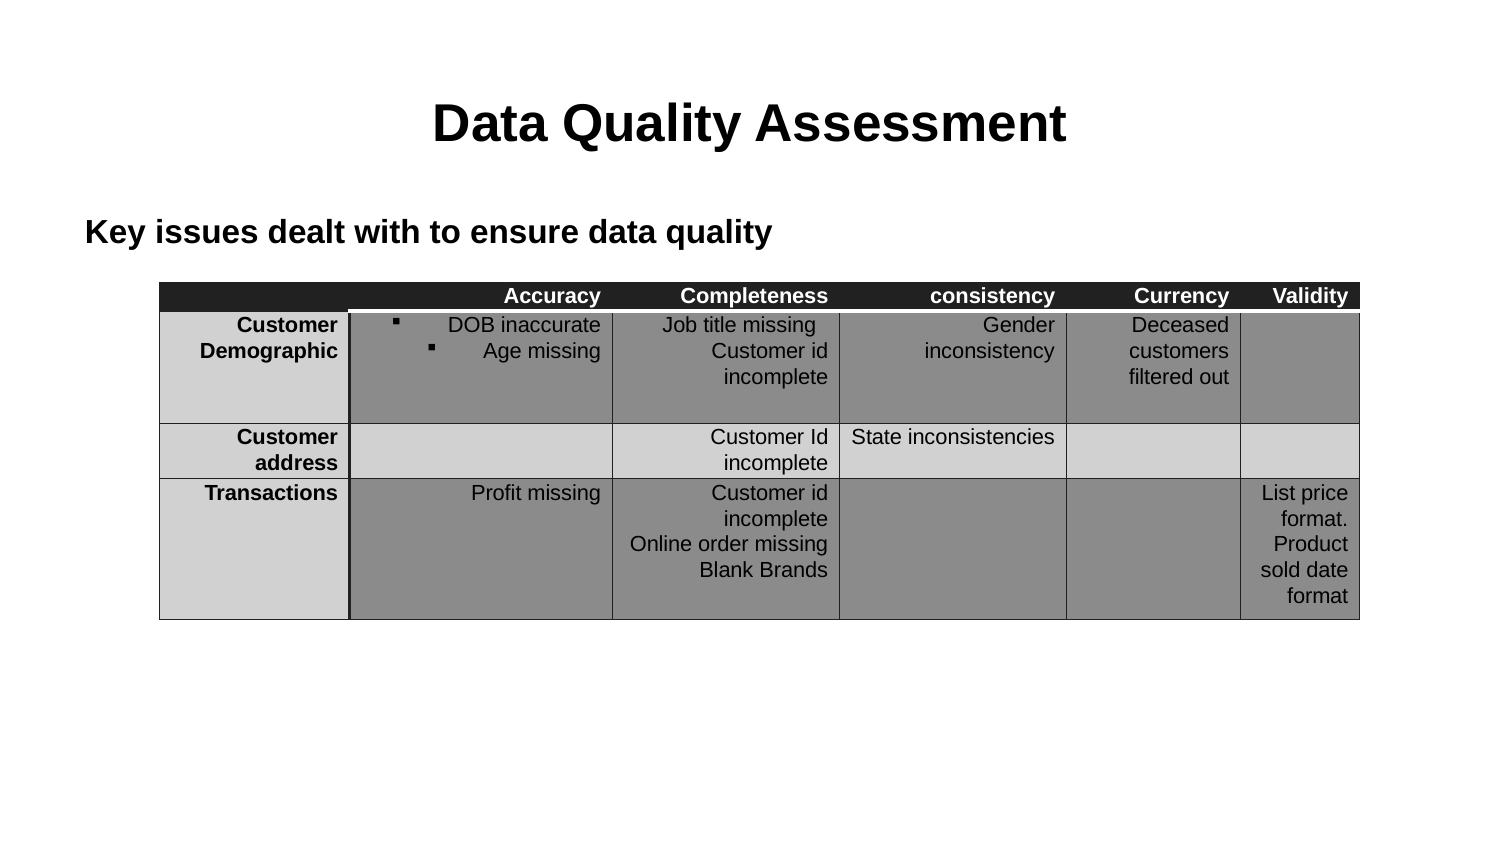

# Data Quality Assessment
Key issues dealt with to ensure data quality
|  | Accuracy | Completeness | consistency | Currency | Validity |
| --- | --- | --- | --- | --- | --- |
| Customer Demographic | DOB inaccurate Age missing | Job title missing Customer id incomplete | Gender inconsistency | Deceased customers filtered out |  |
| Customer address |  | Customer Id incomplete | State inconsistencies |  |  |
| Transactions | Profit missing | Customer id incomplete Online order missing Blank Brands |  |  | List price format. Product sold date format |